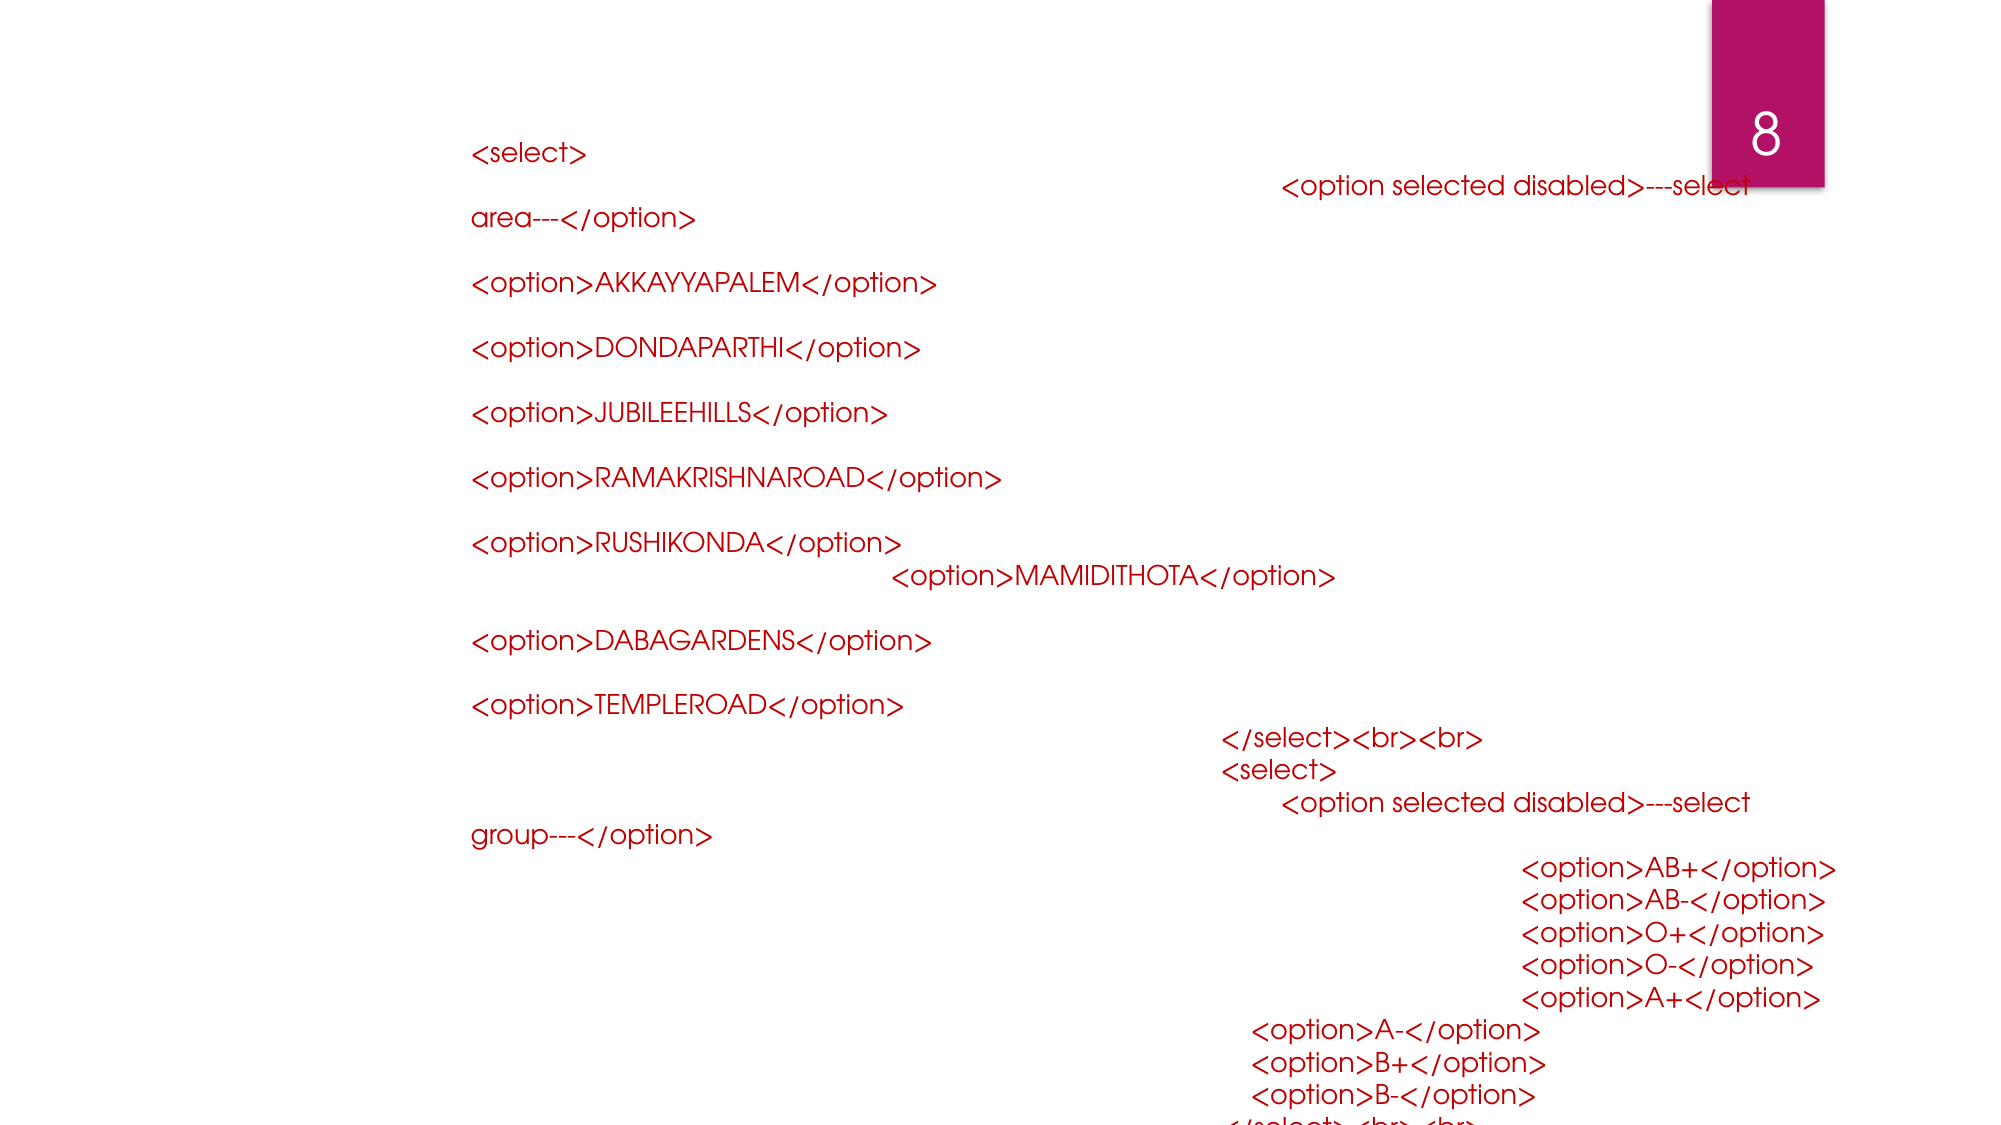

8
<select>
					        <option selected disabled>---select area---</option>
							<option>AKKAYYAPALEM</option>
							<option>DONDAPARTHI</option>
							<option>JUBILEEHILLS</option>
							<option>RAMAKRISHNAROAD</option>
							<option>RUSHIKONDA</option>
                                                        <option>MAMIDITHOTA</option>
							<option>DABAGARDENS</option>
							<option>TEMPLEROAD</option>
					</select><br><br>
					<select>
					        <option selected disabled>---select group---</option>
							<option>AB+</option>
							<option>AB-</option>
							<option>O+</option>
							<option>O-</option>
							<option>A+</option>
				                        <option>A-</option>
				                        <option>B+</option>
				                        <option>B-</option>
					</select><br><br>
					<input type ="search" value="search"></td>
			</div>
			           <img src="blood.gif">
		</div>